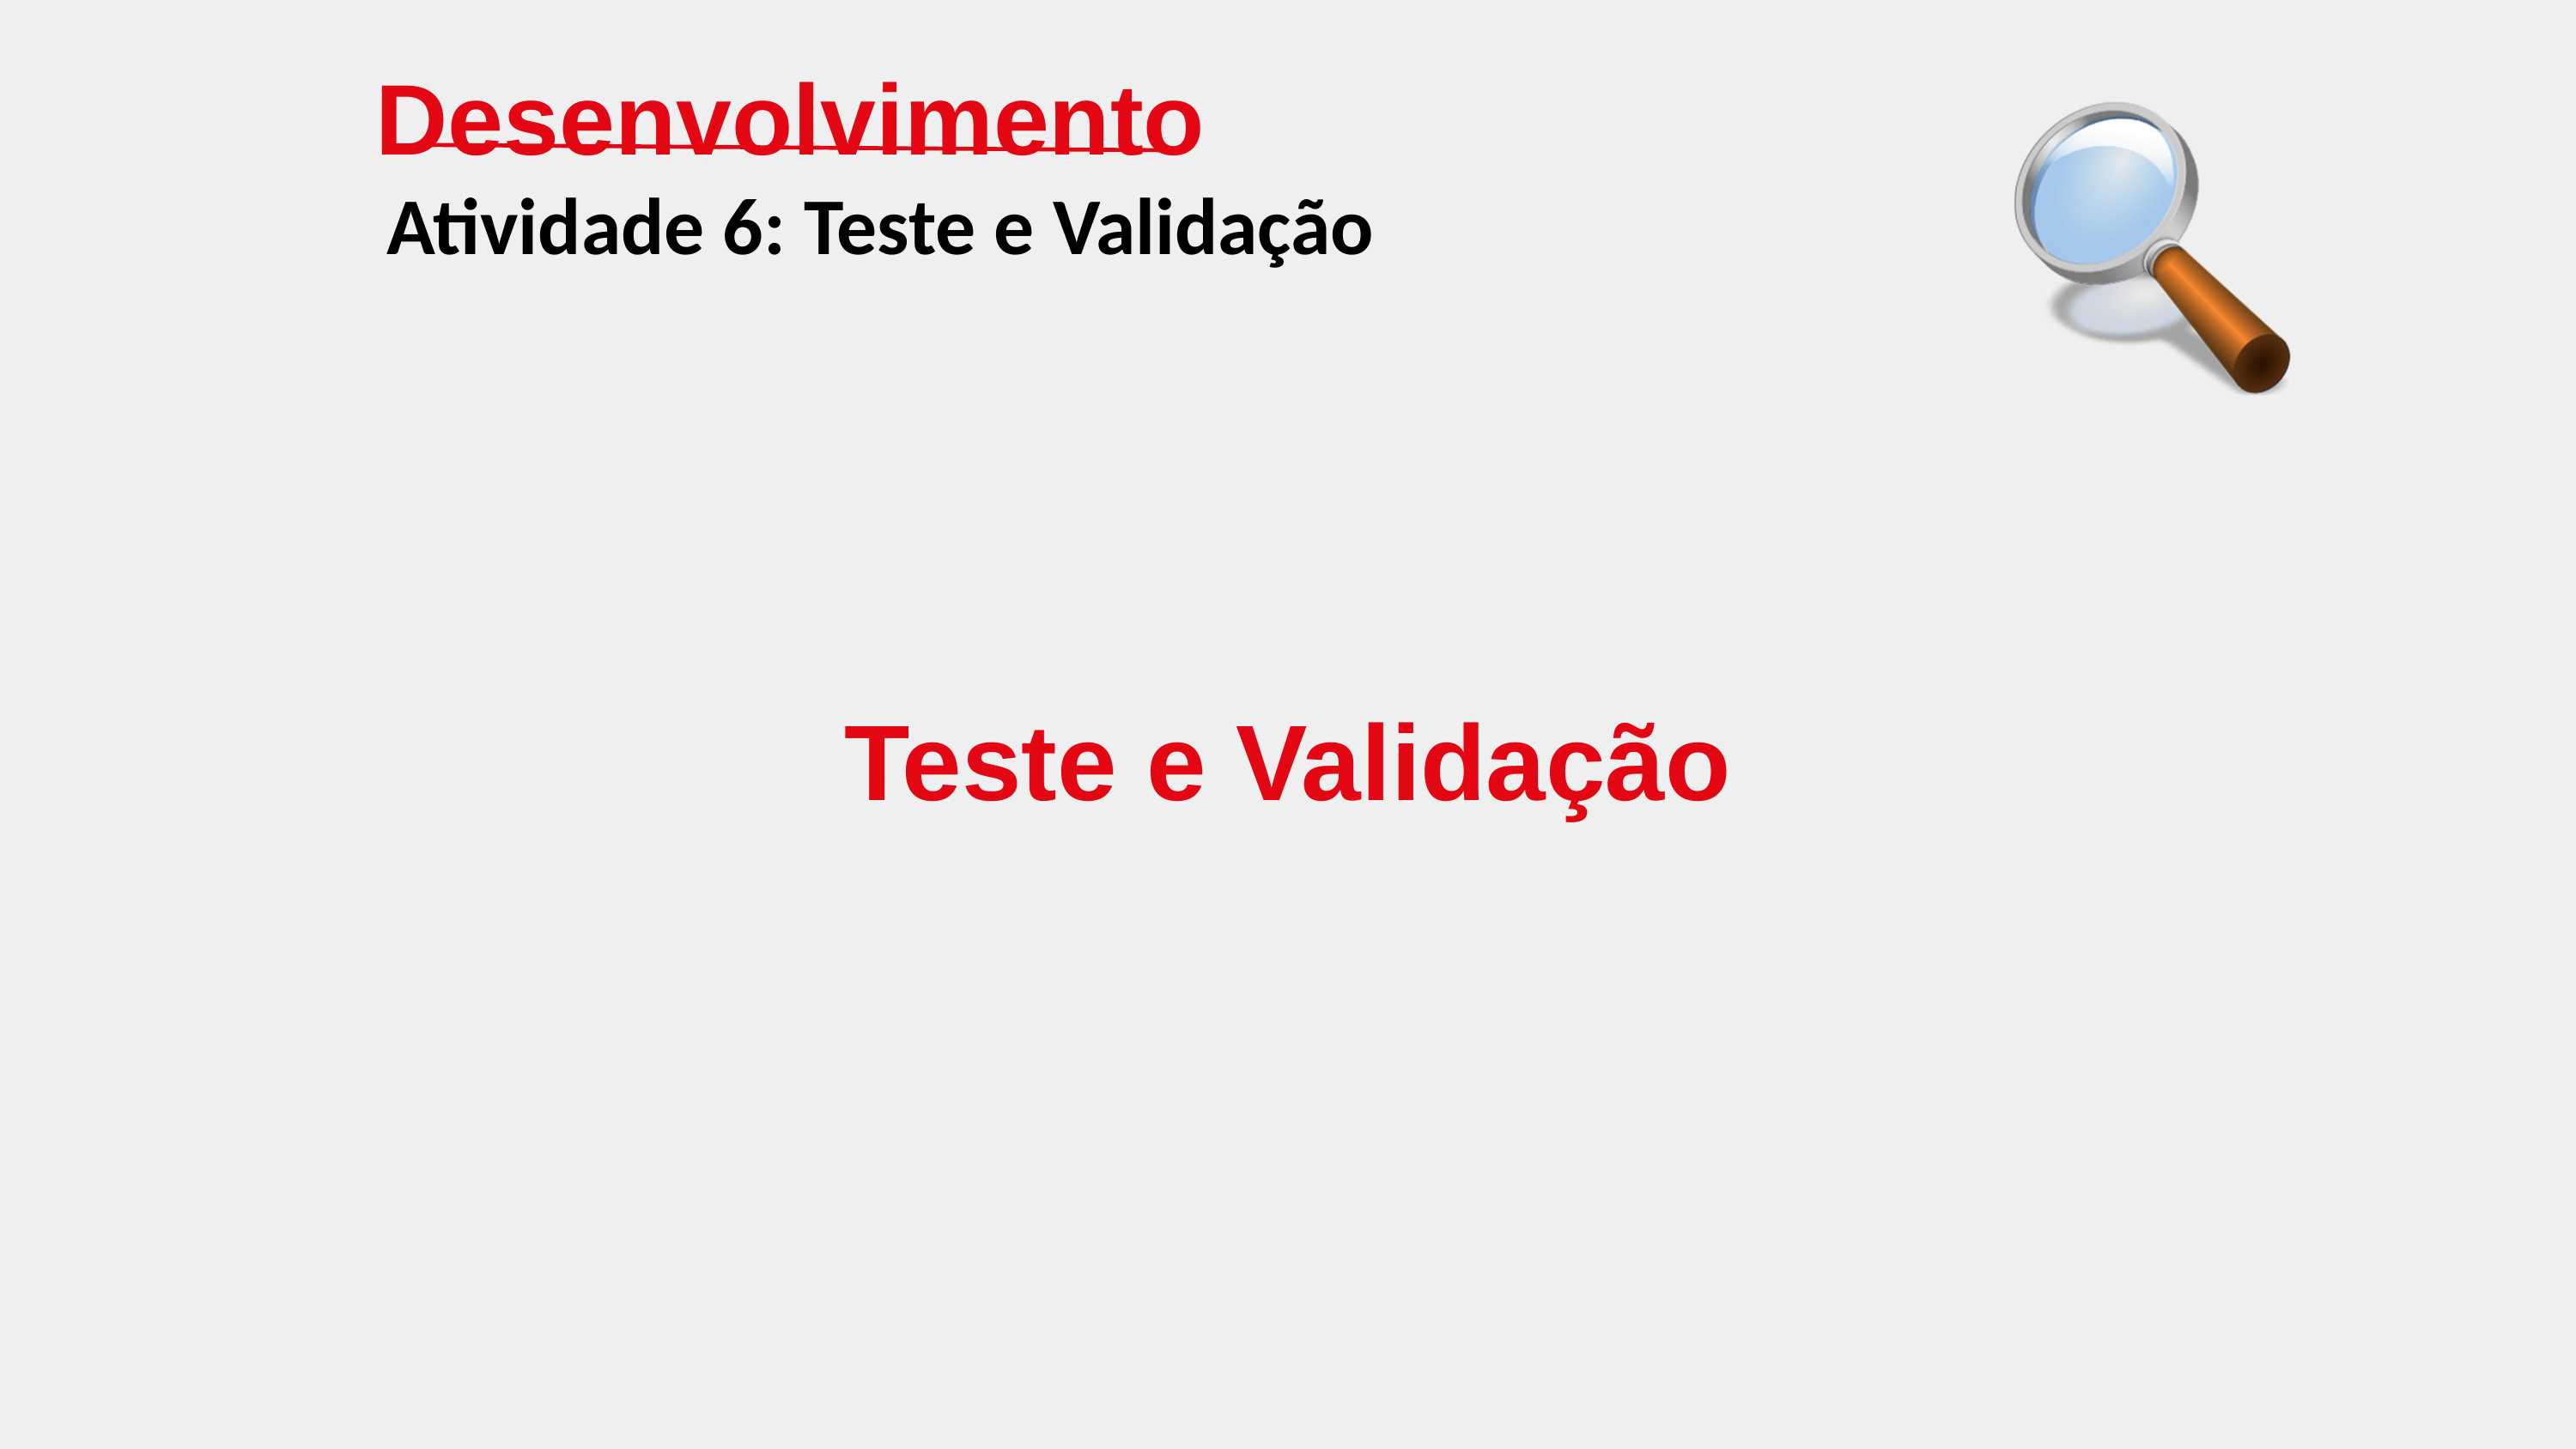

Desenvolvimento

Atividade 6: Teste e Validação
Teste e Validação